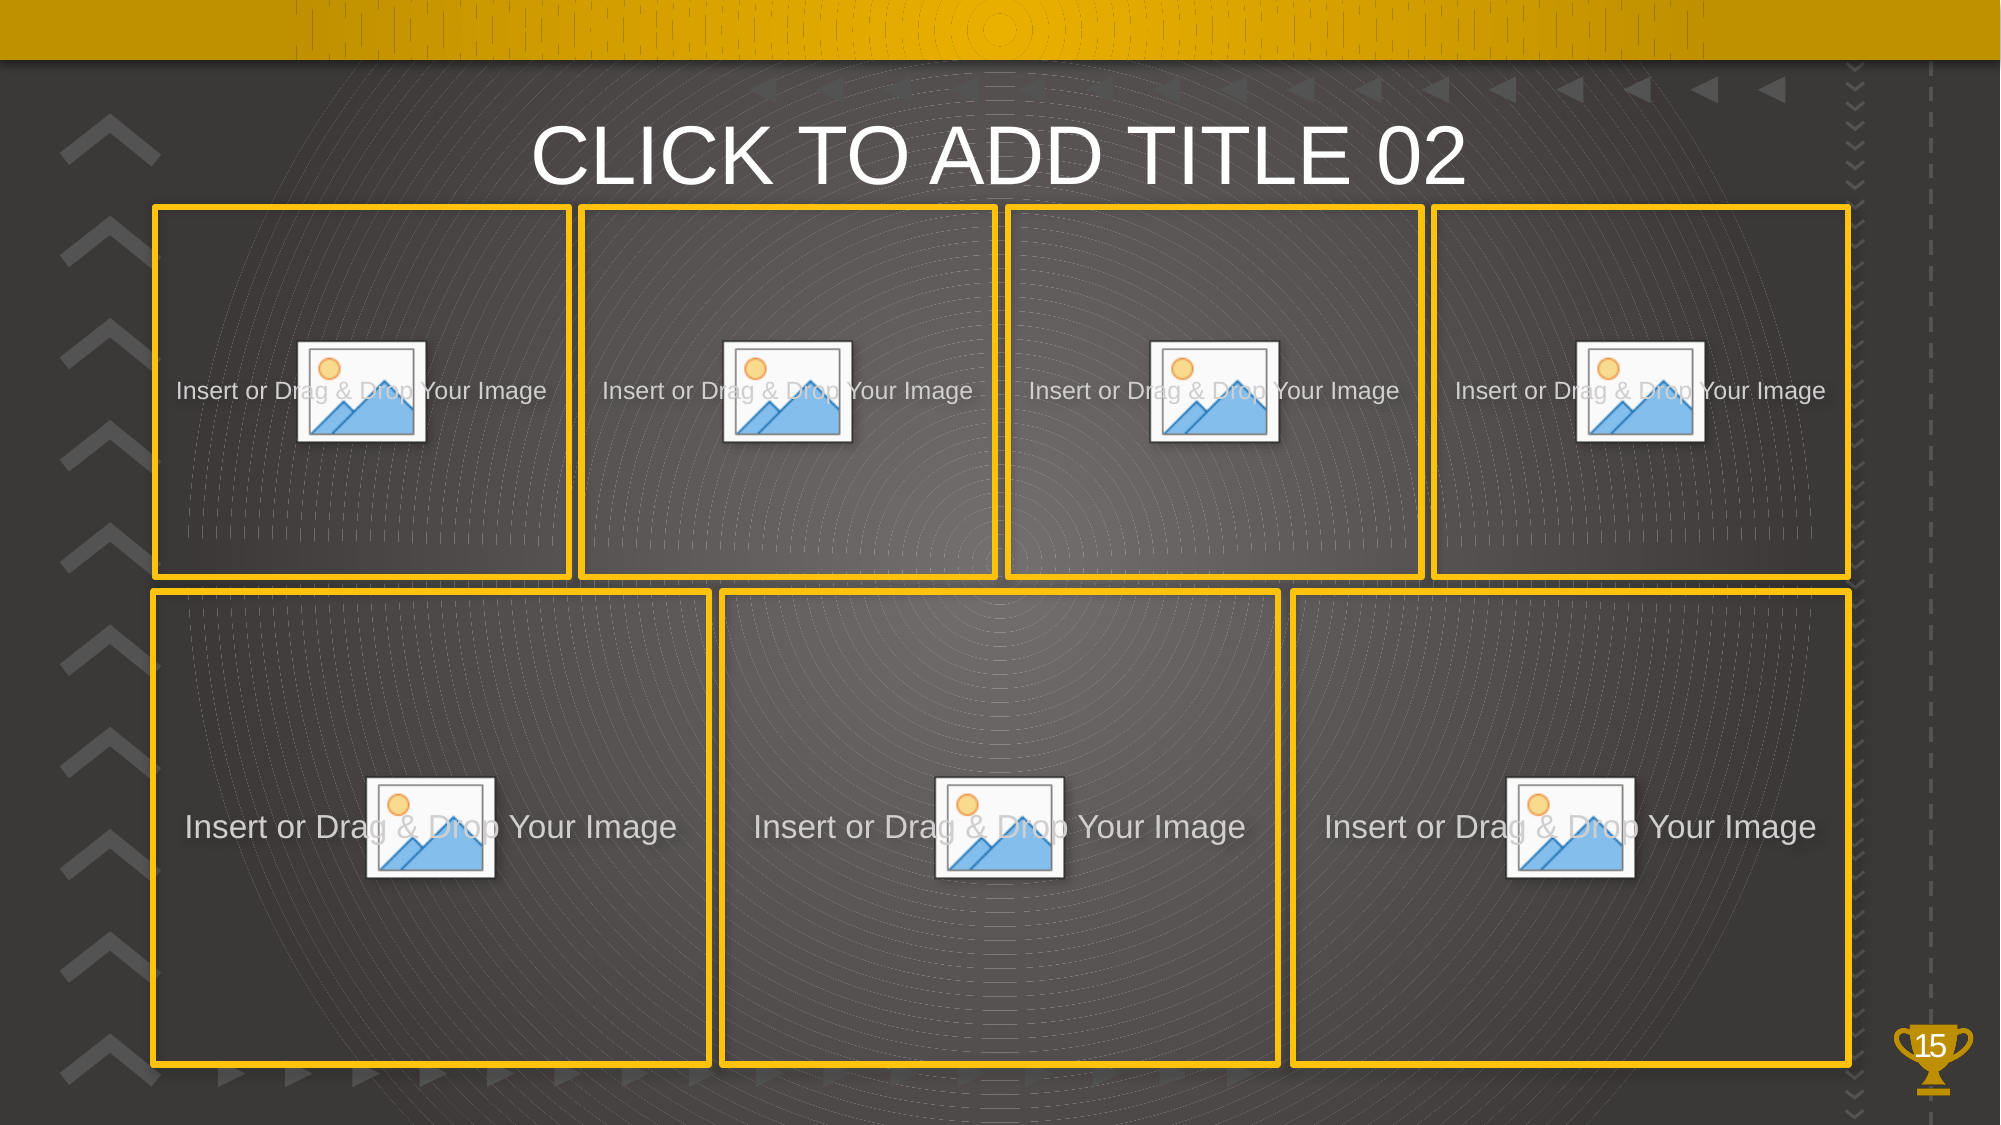

# CLICK TO ADD TITLE 02

15